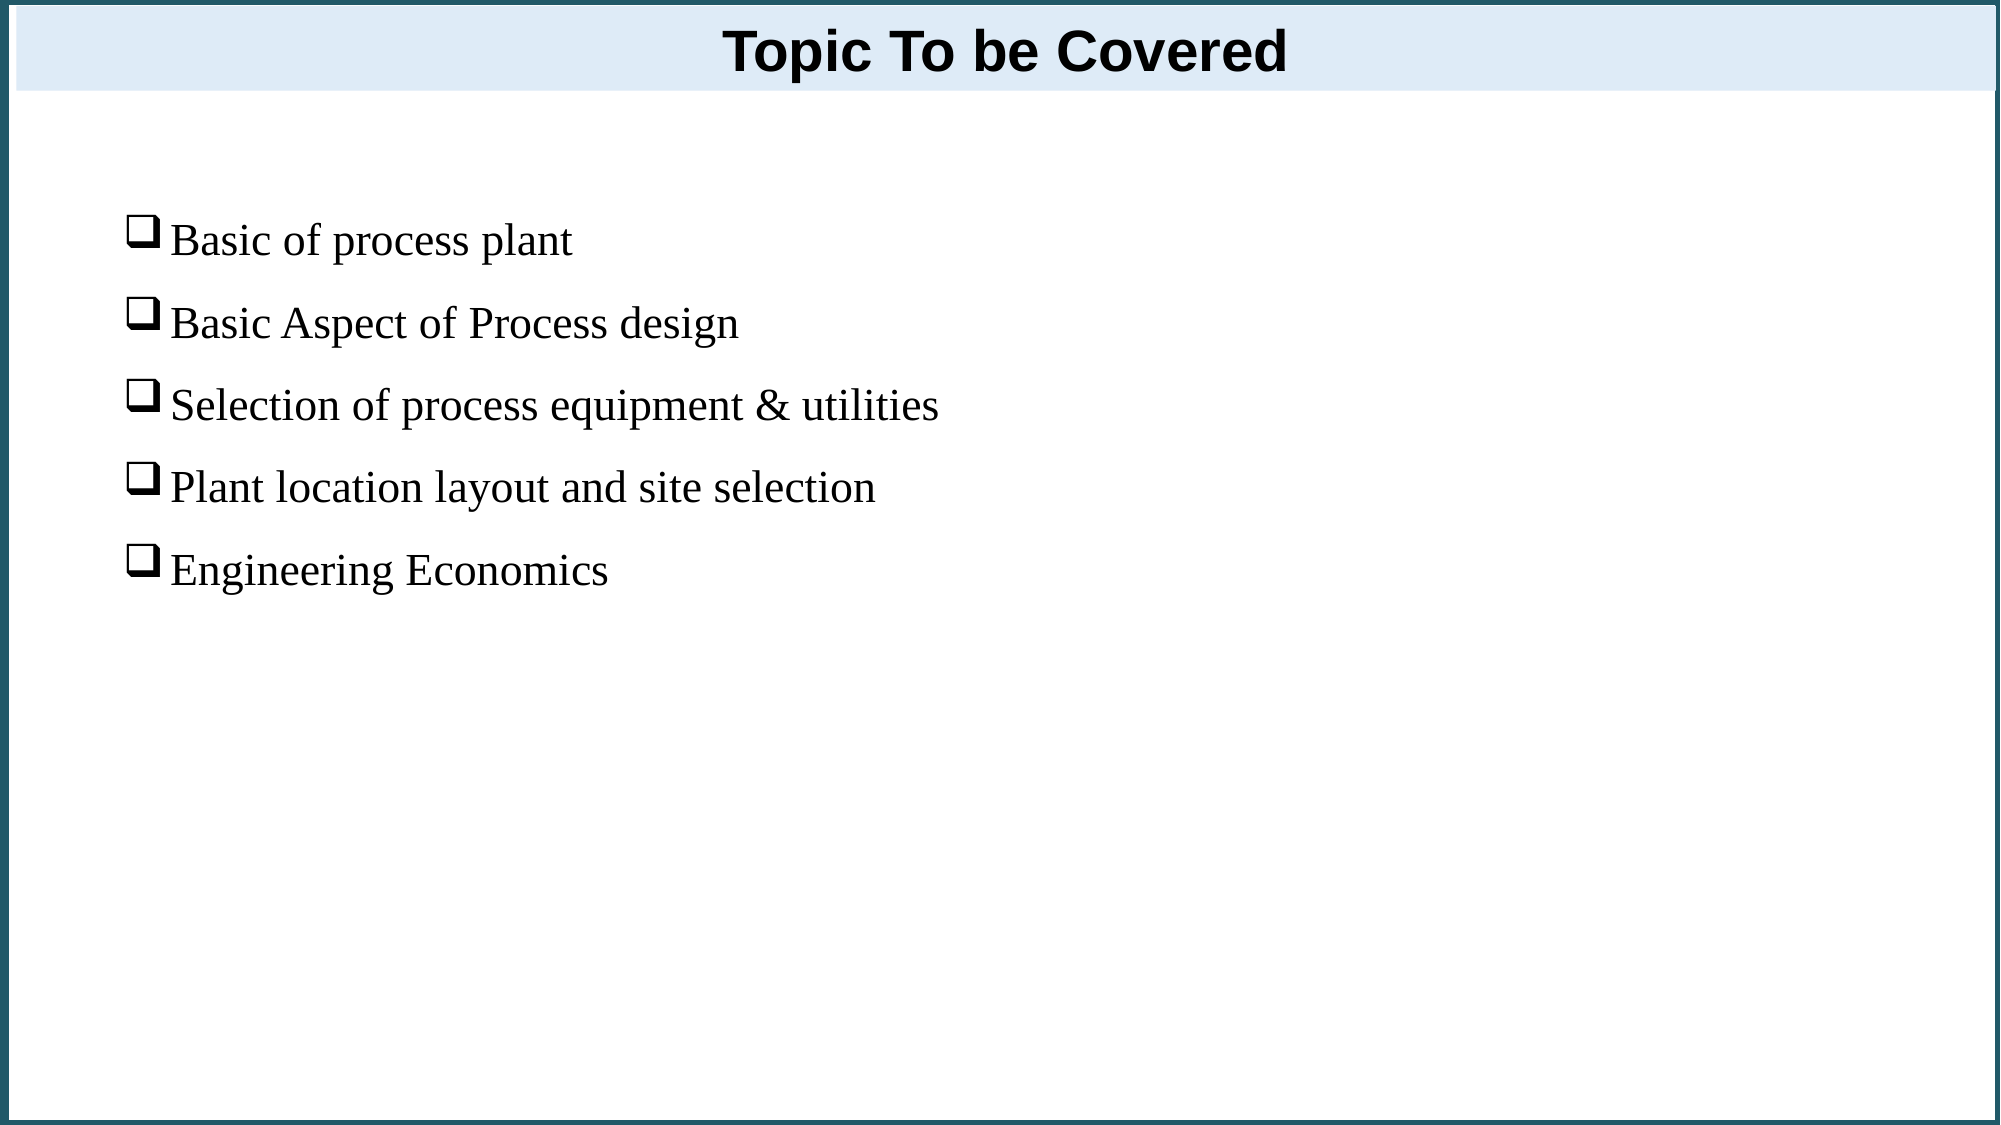

Topic To be Covered
Basic of process plant
Basic Aspect of Process design
Selection of process equipment & utilities
Plant location layout and site selection
Engineering Economics